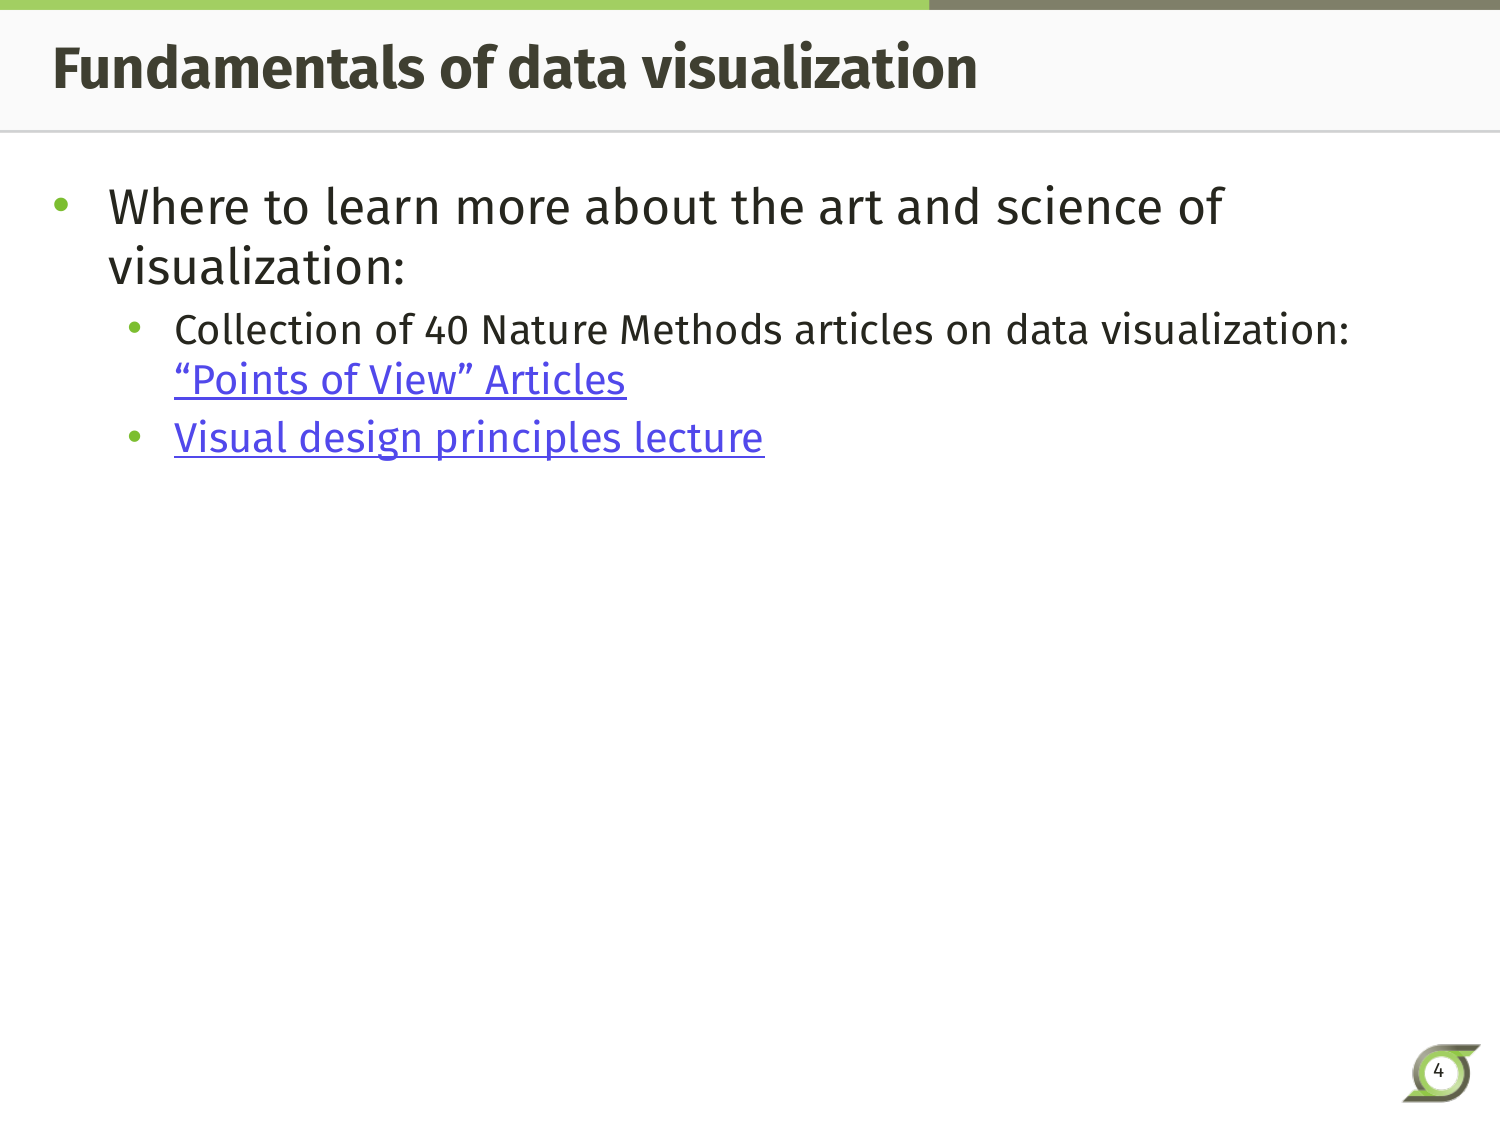

# Fundamentals of data visualization
Where to learn more about the art and science of visualization:
Collection of 40 Nature Methods articles on data visualization: “Points of View” Articles
Visual design principles lecture